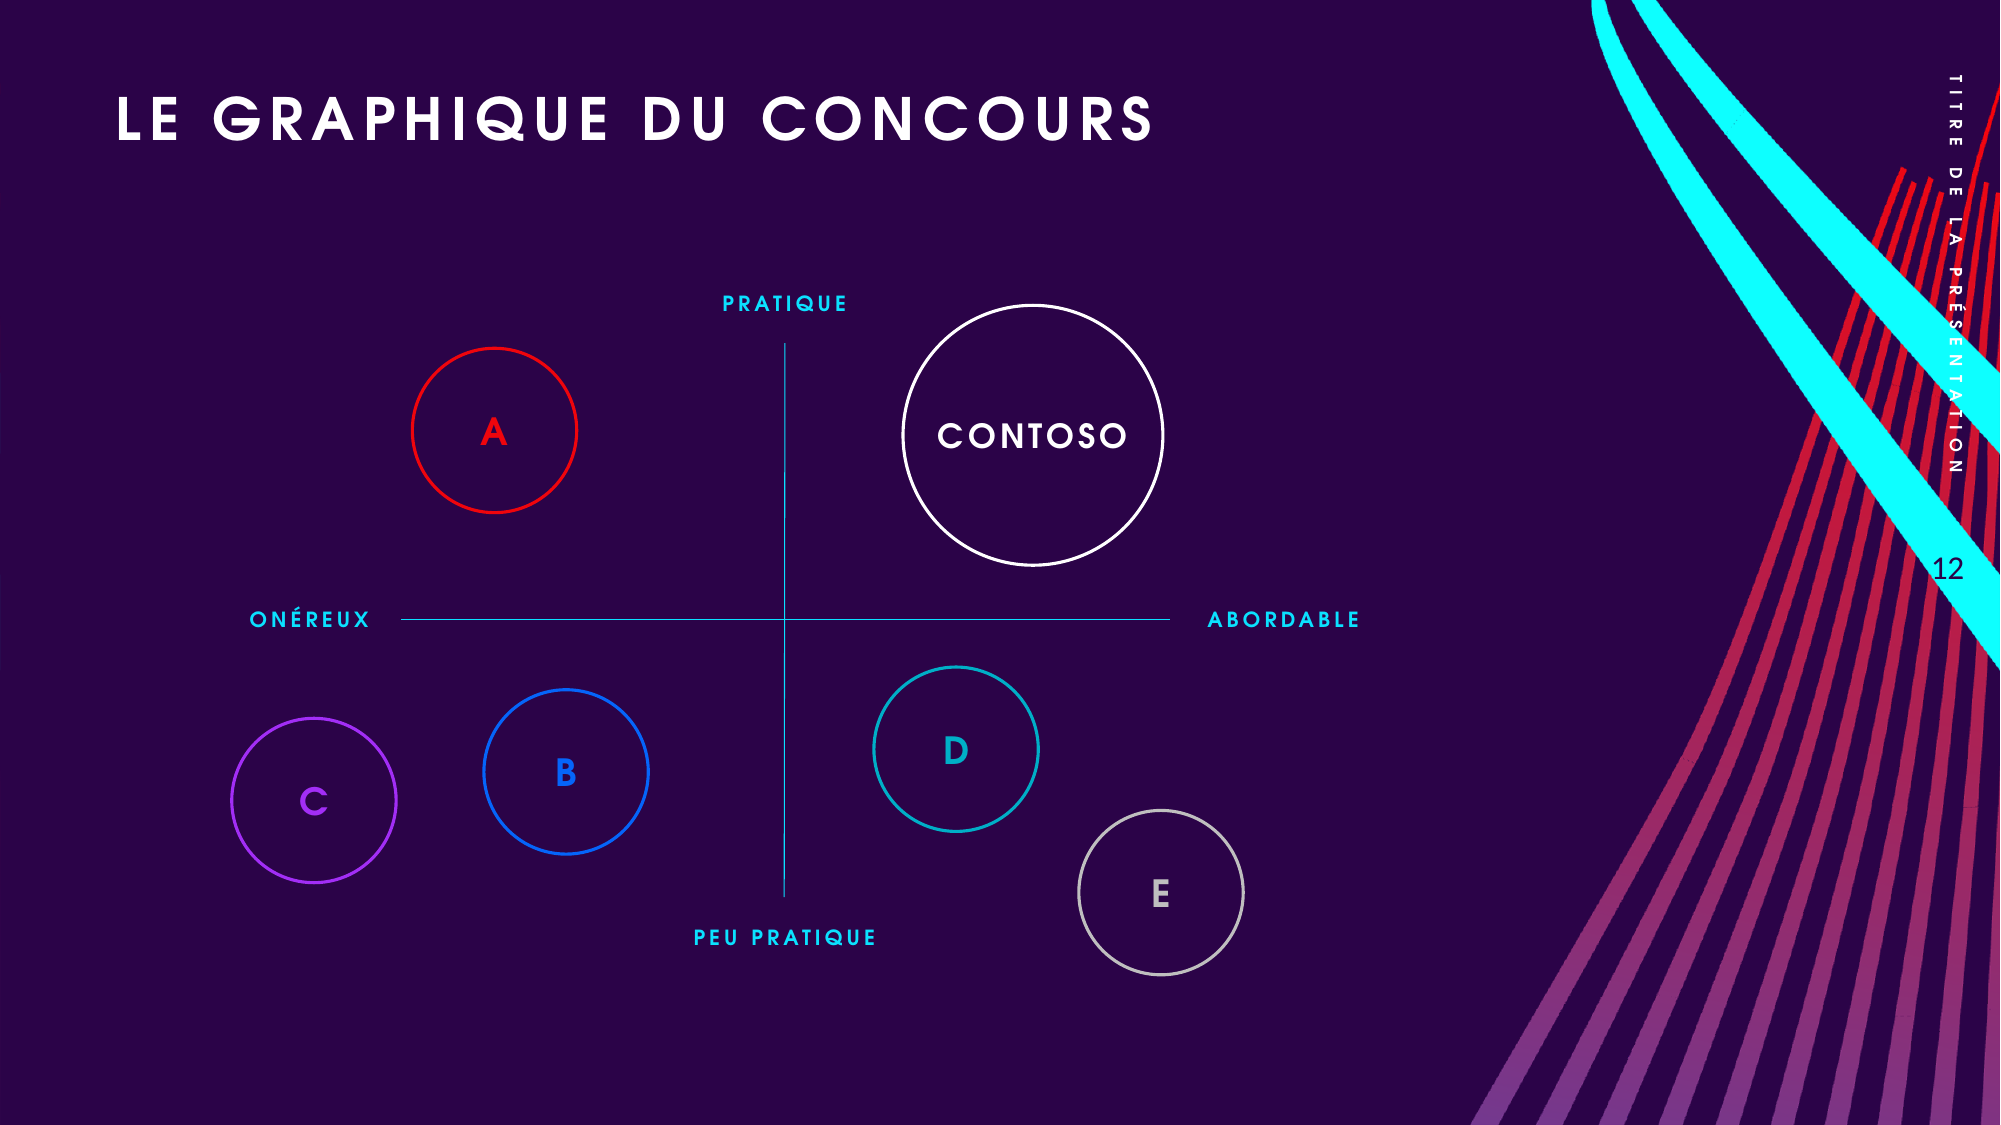

# Le graphique du concours
TITRE DE LA PRÉSENTATION
pratique

Contoso
A
12
onéreux
abordable

D

B
C

E
Peu pratique